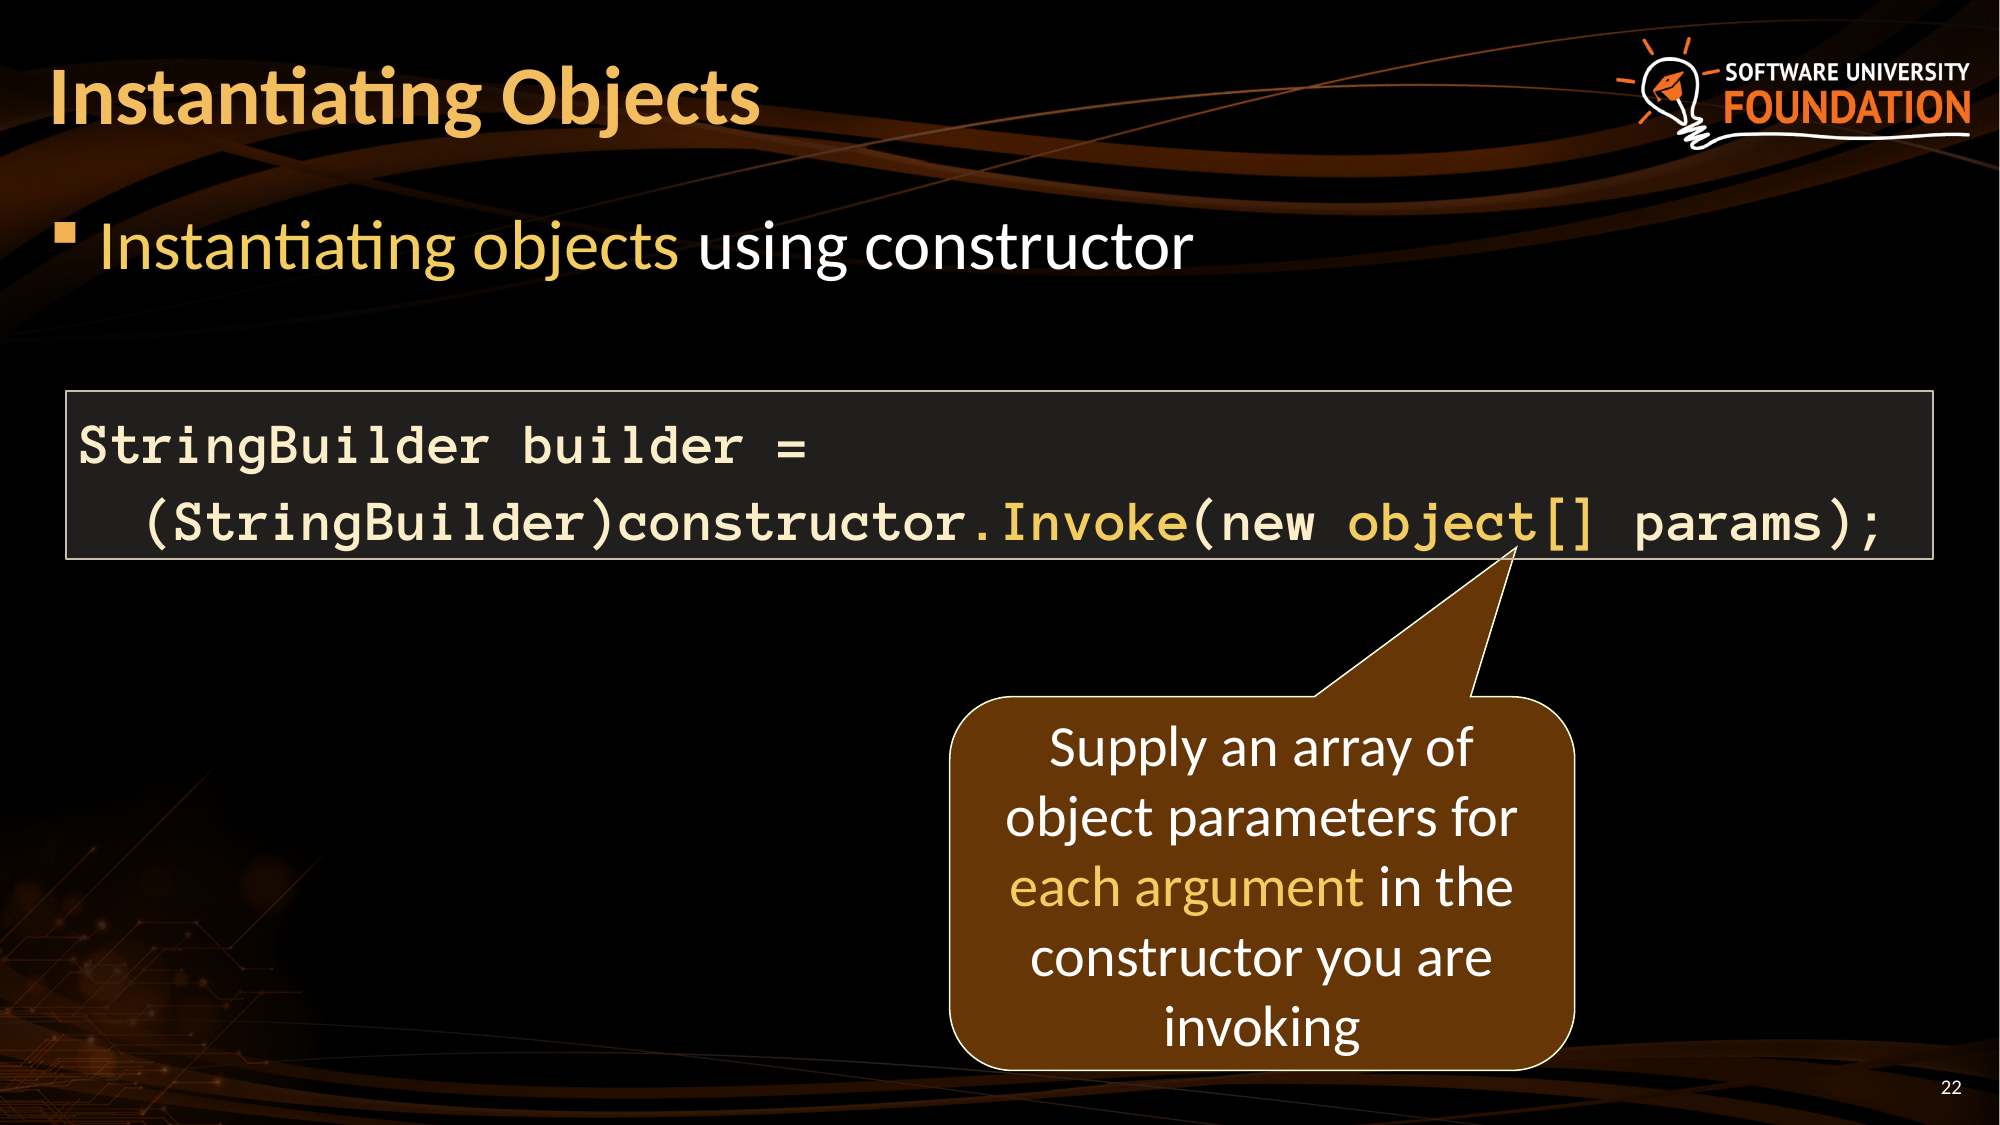

# Instantiating Objects
Instantiating objects using constructor

StringBuilder builder =
  (StringBuilder)constructor.Invoke(new object[] params);
Supply an array of object parameters for each argument in the constructor you are invoking
22